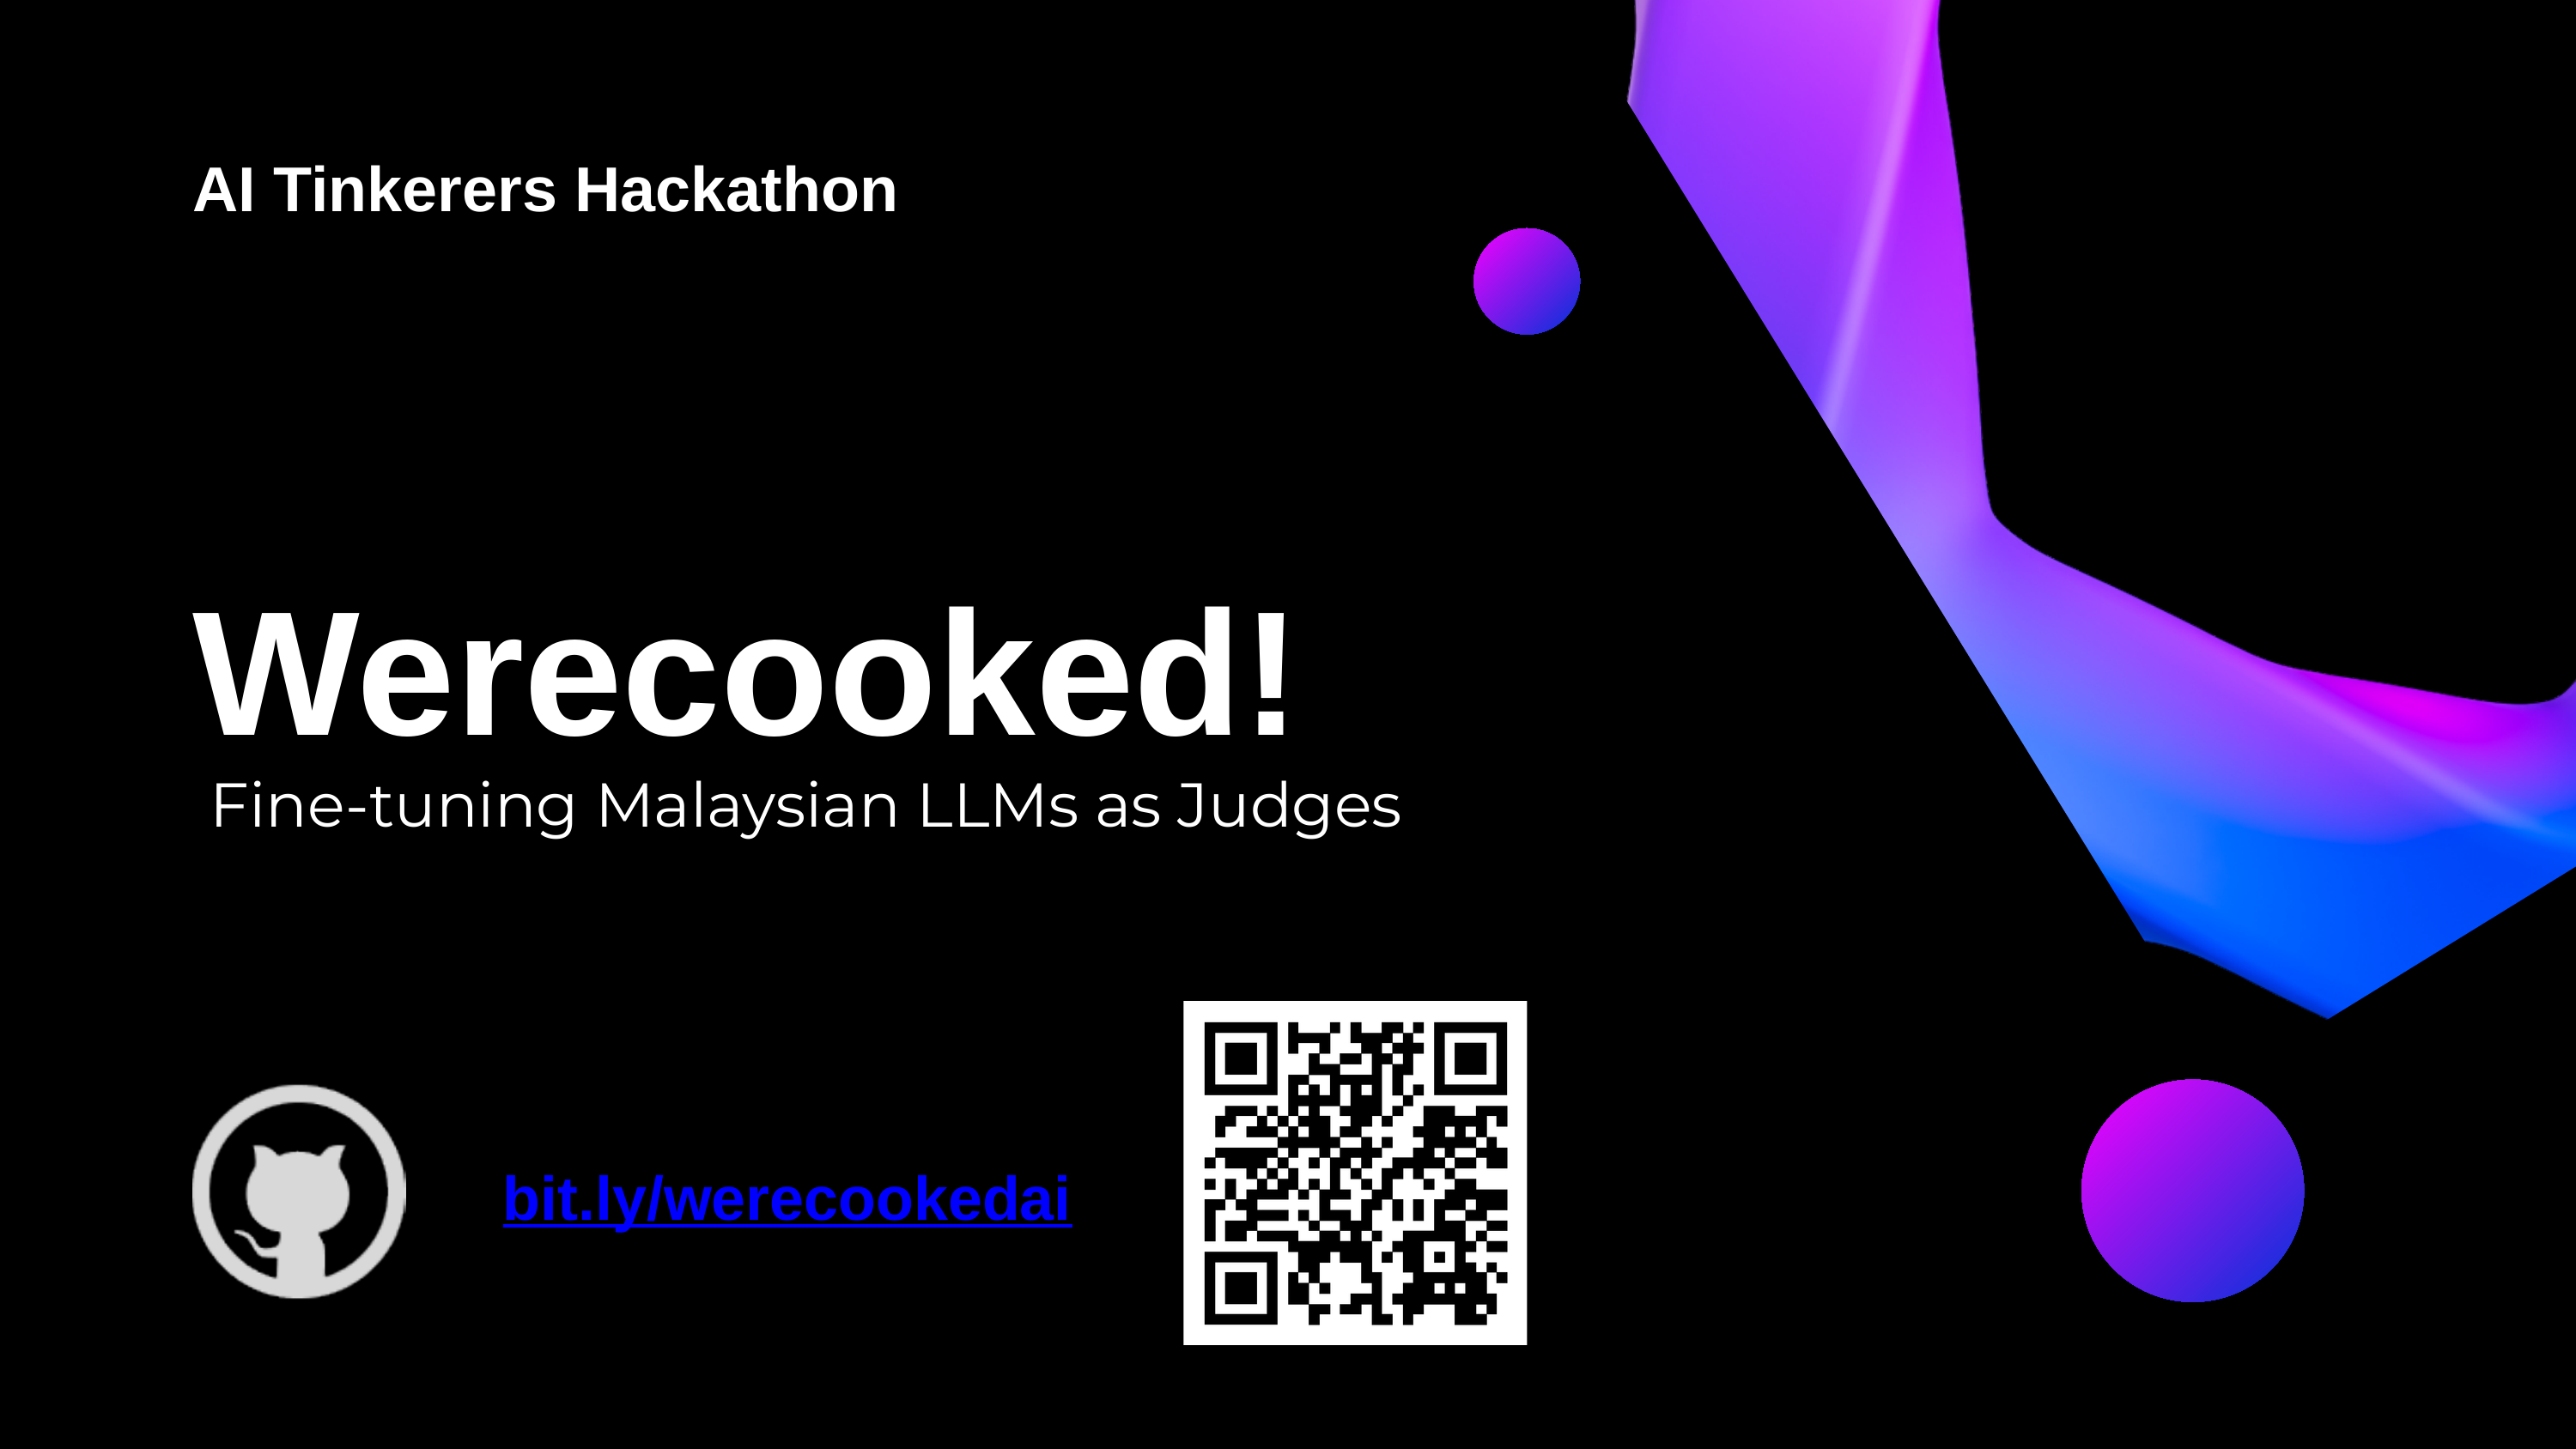

AI Tinkerers Hackathon

Werecooked!
Fine-tuning Malaysian LLMs as Judges

bit.ly/werecookedai